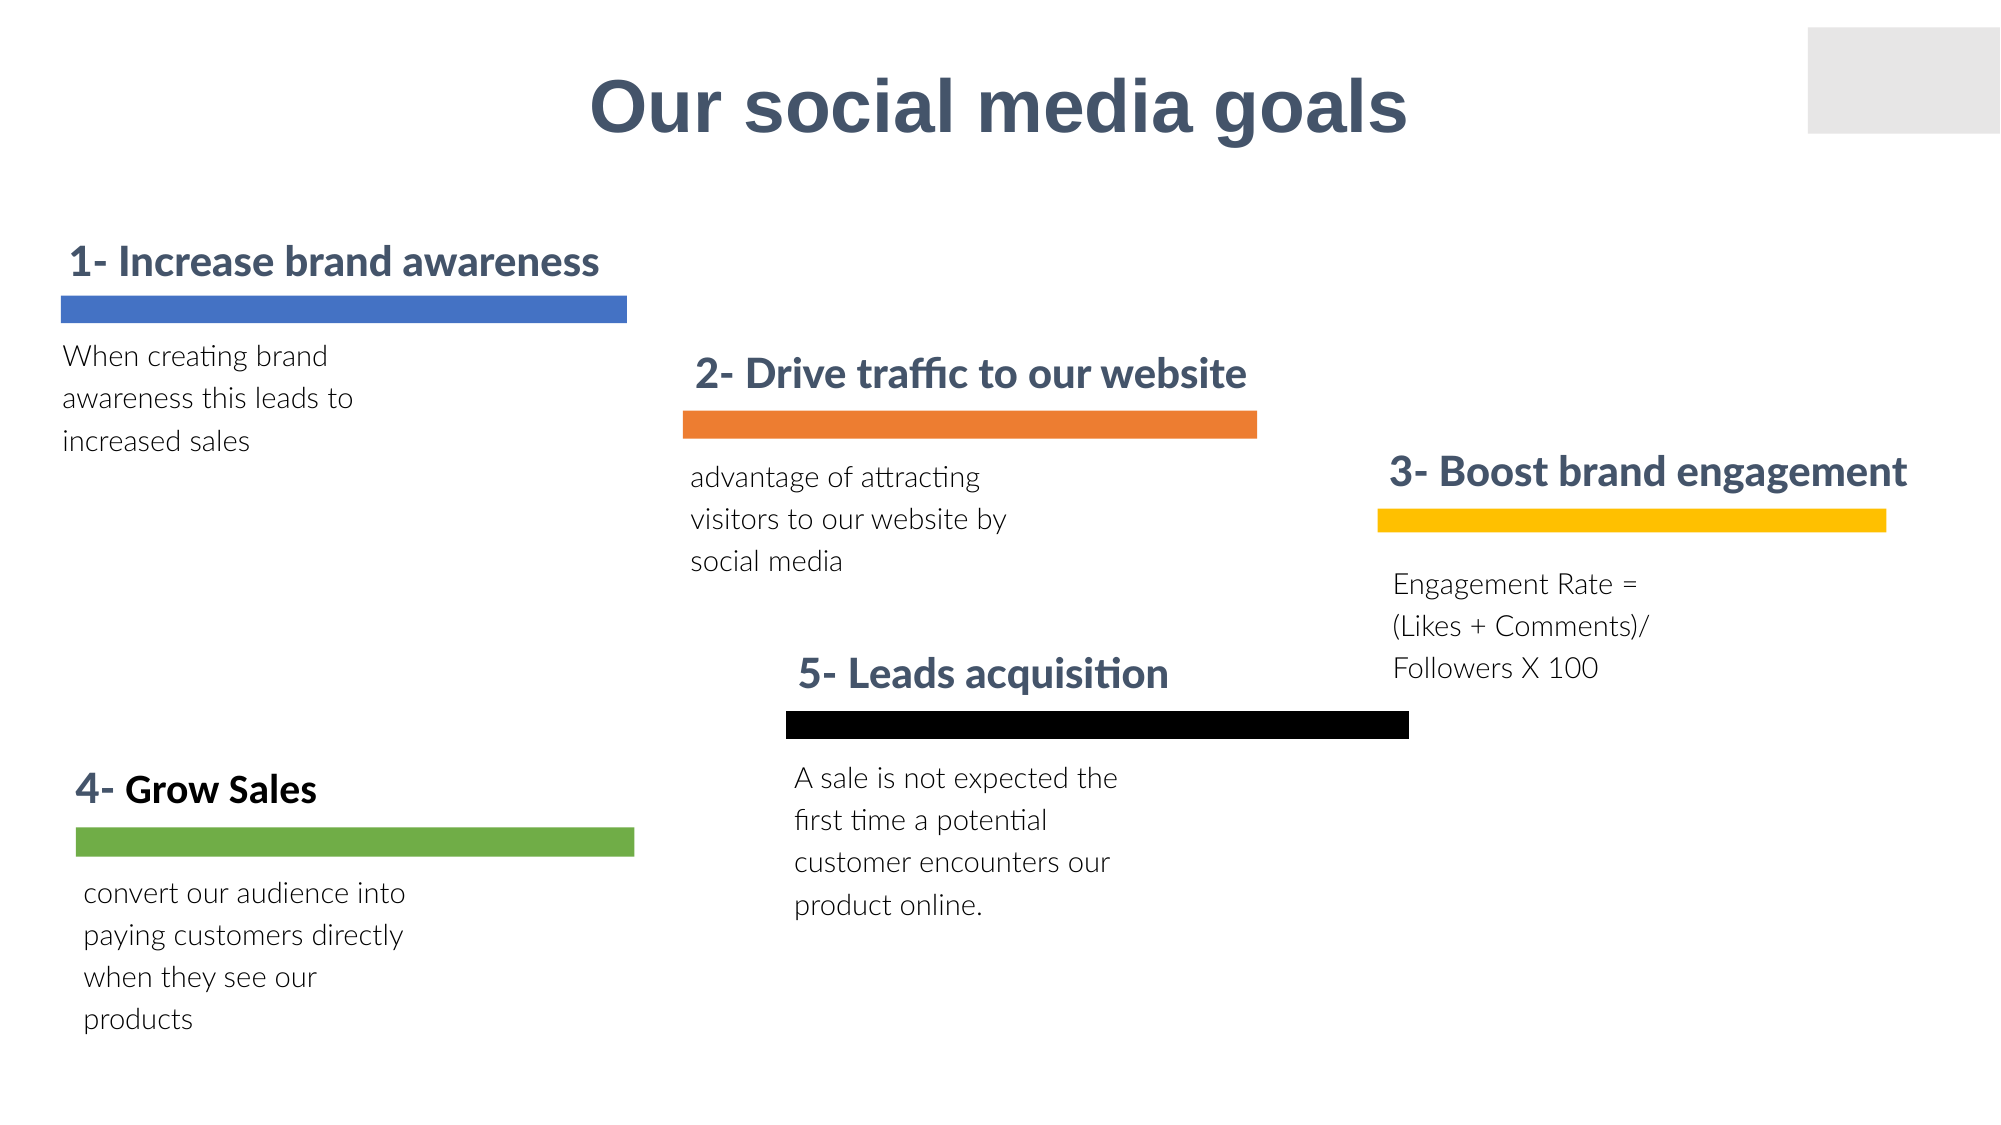

Our social media goals
1- Increase brand awareness

When creating brand awareness this leads to increased sales
2- Drive traffic to our website

advantage of attracting visitors to our website by social media
3- Boost brand engagement

Engagement Rate = (Likes + Comments)/ Followers X 100
5- Leads acquisition

A sale is not expected the first time a potential customer encounters our product online.
4- Grow Sales

convert our audience into paying customers directly when they see our products